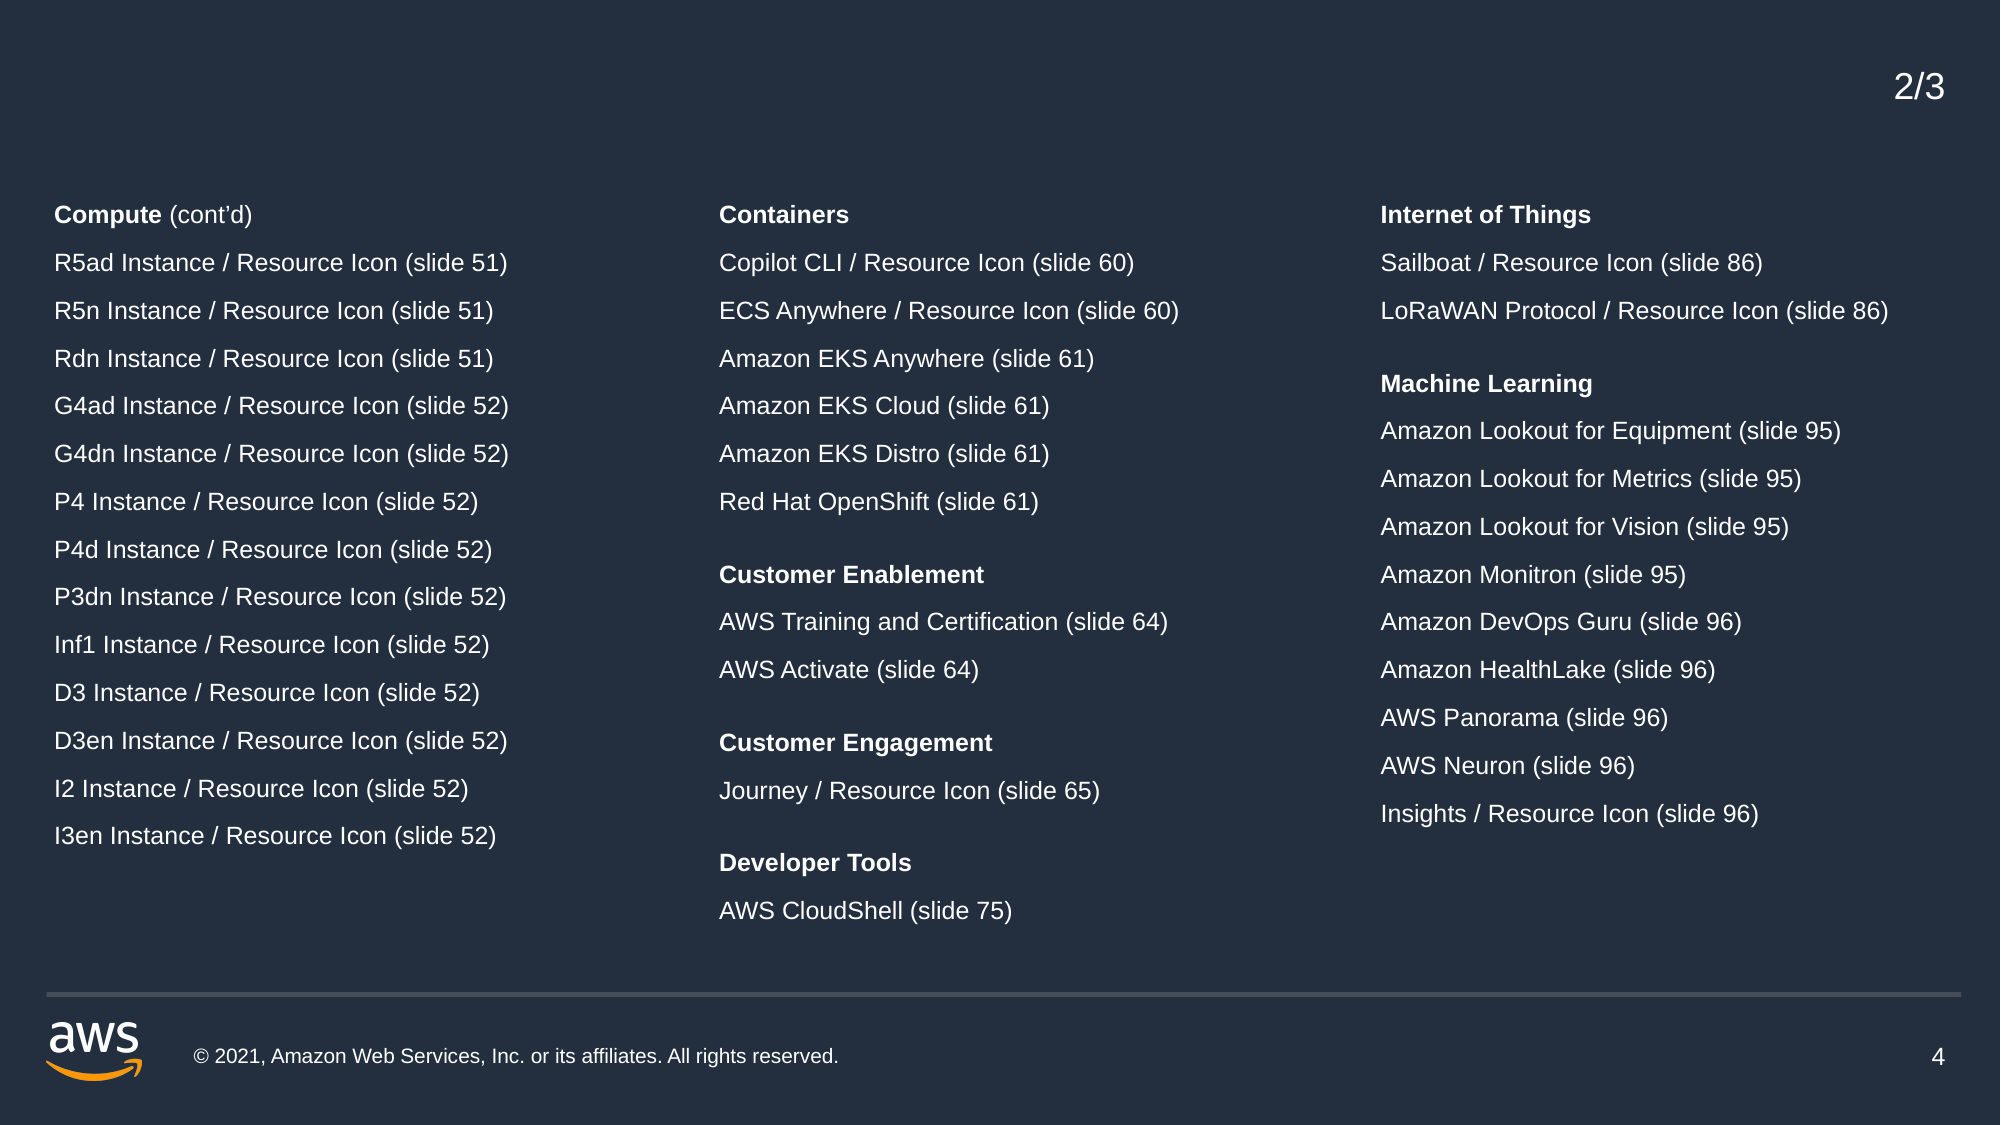

2/3
Compute (cont’d)
R5ad Instance / Resource Icon (slide 51)
R5n Instance / Resource Icon (slide 51)
Rdn Instance / Resource Icon (slide 51)
G4ad Instance / Resource Icon (slide 52)
G4dn Instance / Resource Icon (slide 52)
P4 Instance / Resource Icon (slide 52)
P4d Instance / Resource Icon (slide 52)
P3dn Instance / Resource Icon (slide 52)
Inf1 Instance / Resource Icon (slide 52)
D3 Instance / Resource Icon (slide 52)
D3en Instance / Resource Icon (slide 52)
I2 Instance / Resource Icon (slide 52)
I3en Instance / Resource Icon (slide 52)
Containers
Copilot CLI / Resource Icon (slide 60)
ECS Anywhere / Resource Icon (slide 60)
Amazon EKS Anywhere (slide 61)
Amazon EKS Cloud (slide 61)
Amazon EKS Distro (slide 61)
Red Hat OpenShift (slide 61)
Customer Enablement
AWS Training and Certification (slide 64)
AWS Activate (slide 64)
Customer Engagement
Journey / Resource Icon (slide 65)
Developer Tools
AWS CloudShell (slide 75)
Internet of Things
Sailboat / Resource Icon (slide 86)
LoRaWAN Protocol / Resource Icon (slide 86)
Machine Learning
Amazon Lookout for Equipment (slide 95)
Amazon Lookout for Metrics (slide 95)
Amazon Lookout for Vision (slide 95)
Amazon Monitron (slide 95)
Amazon DevOps Guru (slide 96)
Amazon HealthLake (slide 96)
AWS Panorama (slide 96)
AWS Neuron (slide 96)
Insights / Resource Icon (slide 96)
© 2021, Amazon Web Services, Inc. or its affiliates. All rights reserved.
4